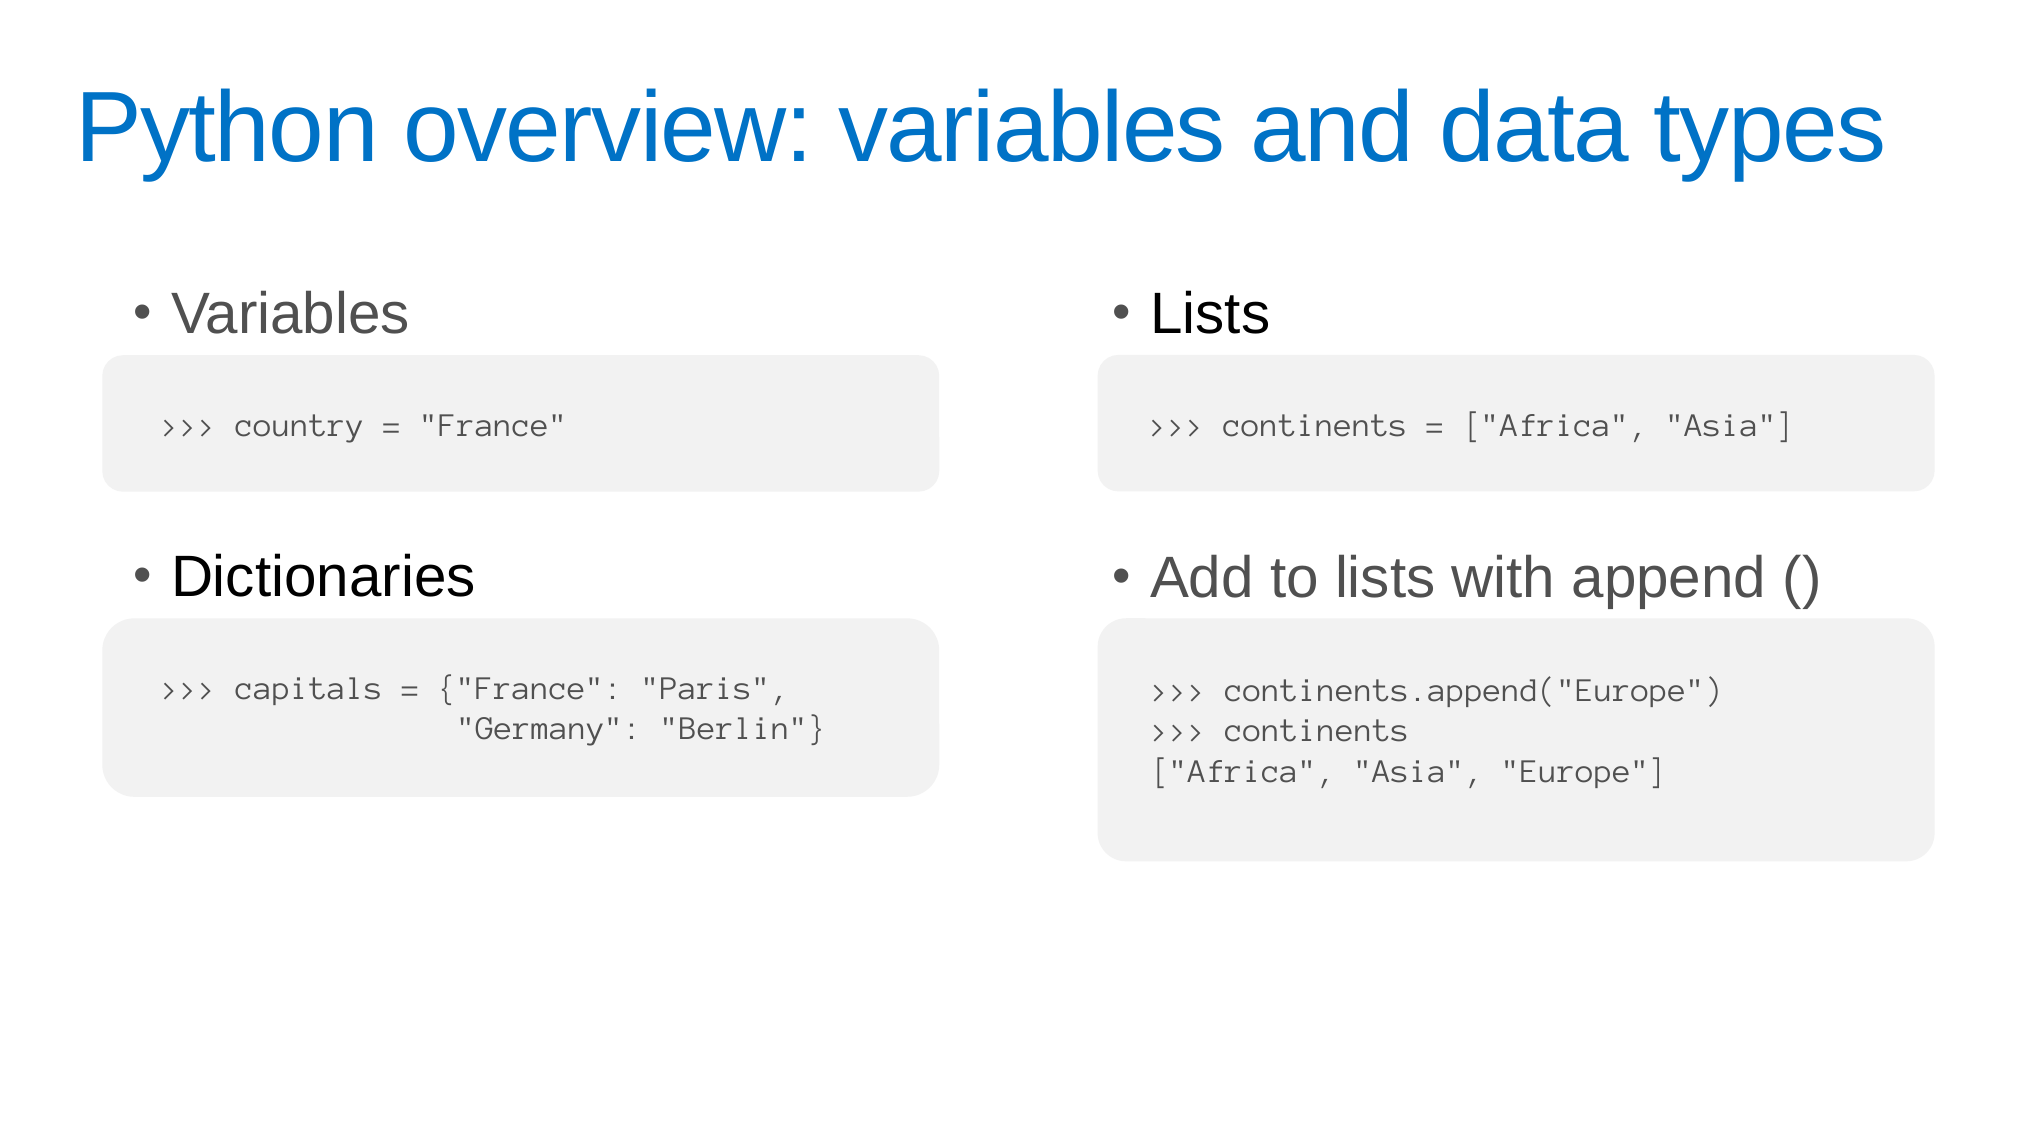

# Python overview: variables and data types
Variables
Lists

>>> country = "France"
>>> continents = ["Africa", "Asia"]
Dictionaries
Add to lists with append ()

>>> capitals = {"France": "Paris",
                "Germany": "Berlin"}
>>> continents.append("Europe")
>>> continents
["Africa", "Asia", "Europe"]